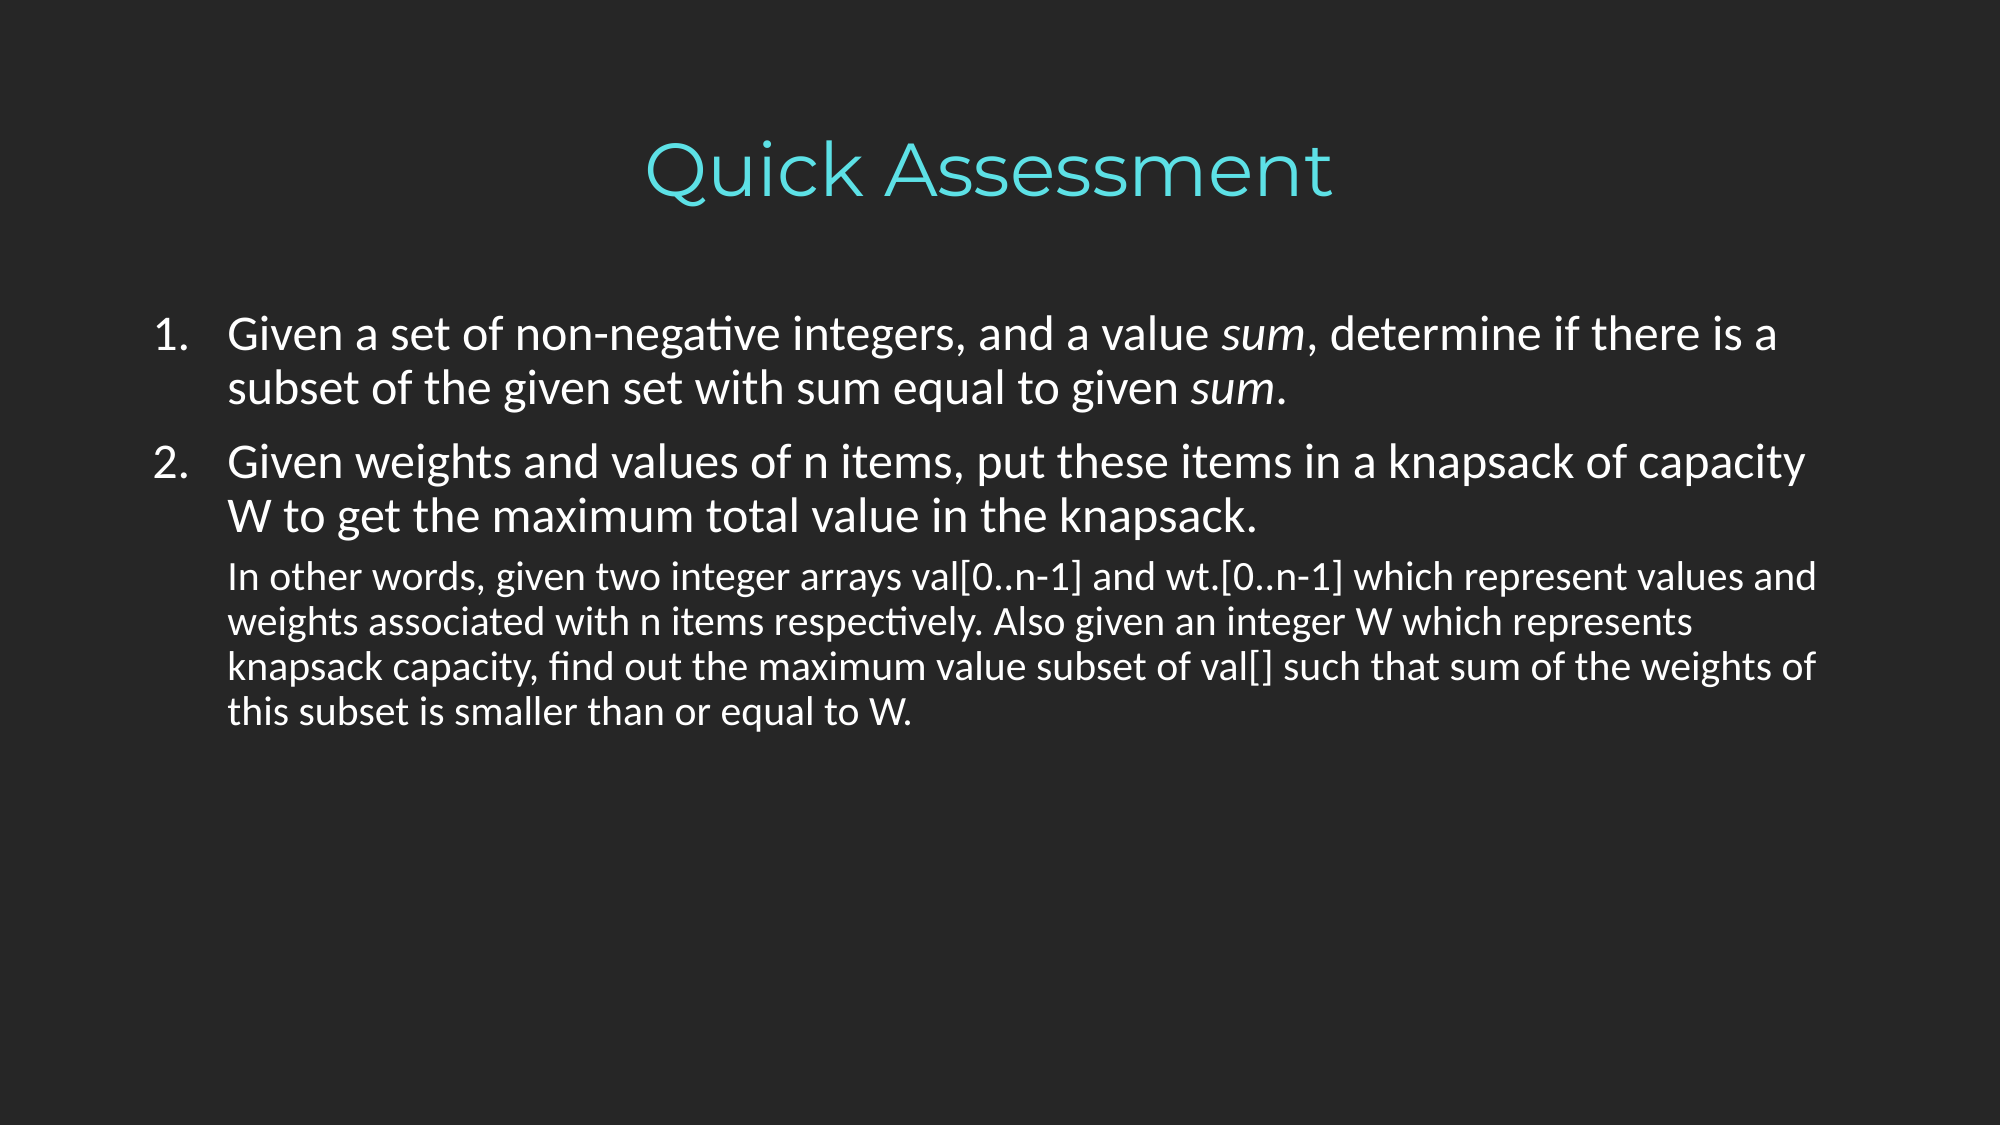

# Quick Assessment
Given a set of non-negative integers, and a value sum, determine if there is a subset of the given set with sum equal to given sum.
Given weights and values of n items, put these items in a knapsack of capacity W to get the maximum total value in the knapsack.
In other words, given two integer arrays val[0..n-1] and wt.[0..n-1] which represent values and weights associated with n items respectively. Also given an integer W which represents knapsack capacity, find out the maximum value subset of val[] such that sum of the weights of this subset is smaller than or equal to W.